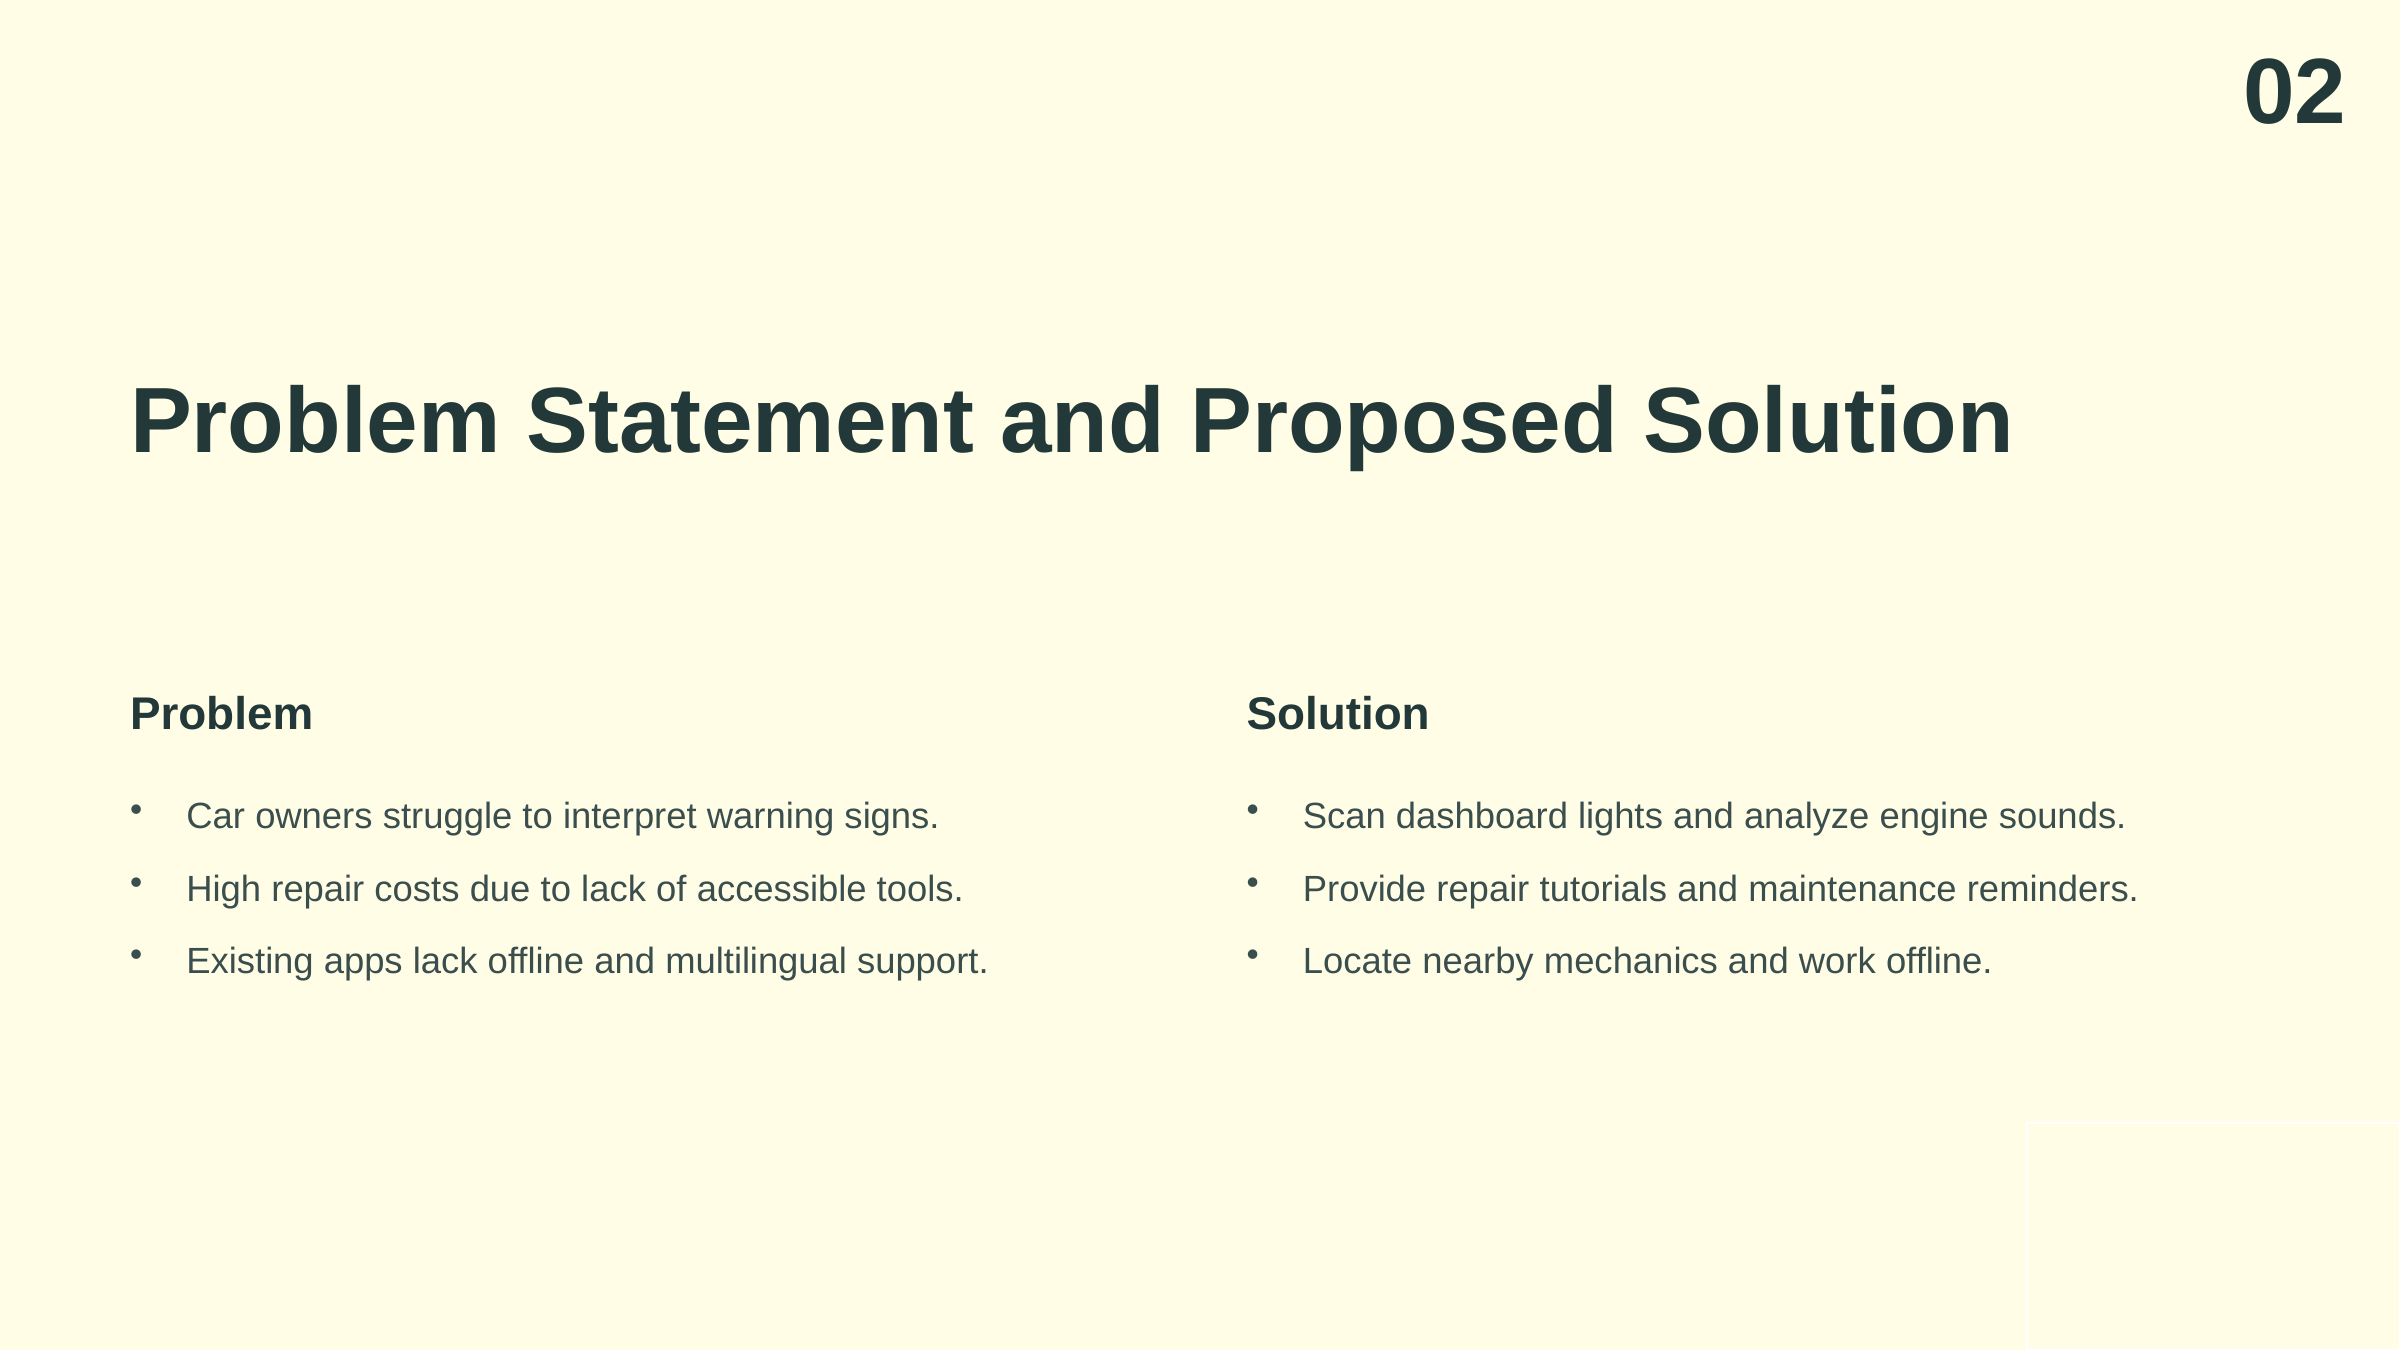

02
Problem Statement and Proposed Solution
Problem
Solution
Car owners struggle to interpret warning signs.
Scan dashboard lights and analyze engine sounds.
High repair costs due to lack of accessible tools.
Provide repair tutorials and maintenance reminders.
Existing apps lack offline and multilingual support.
Locate nearby mechanics and work offline.